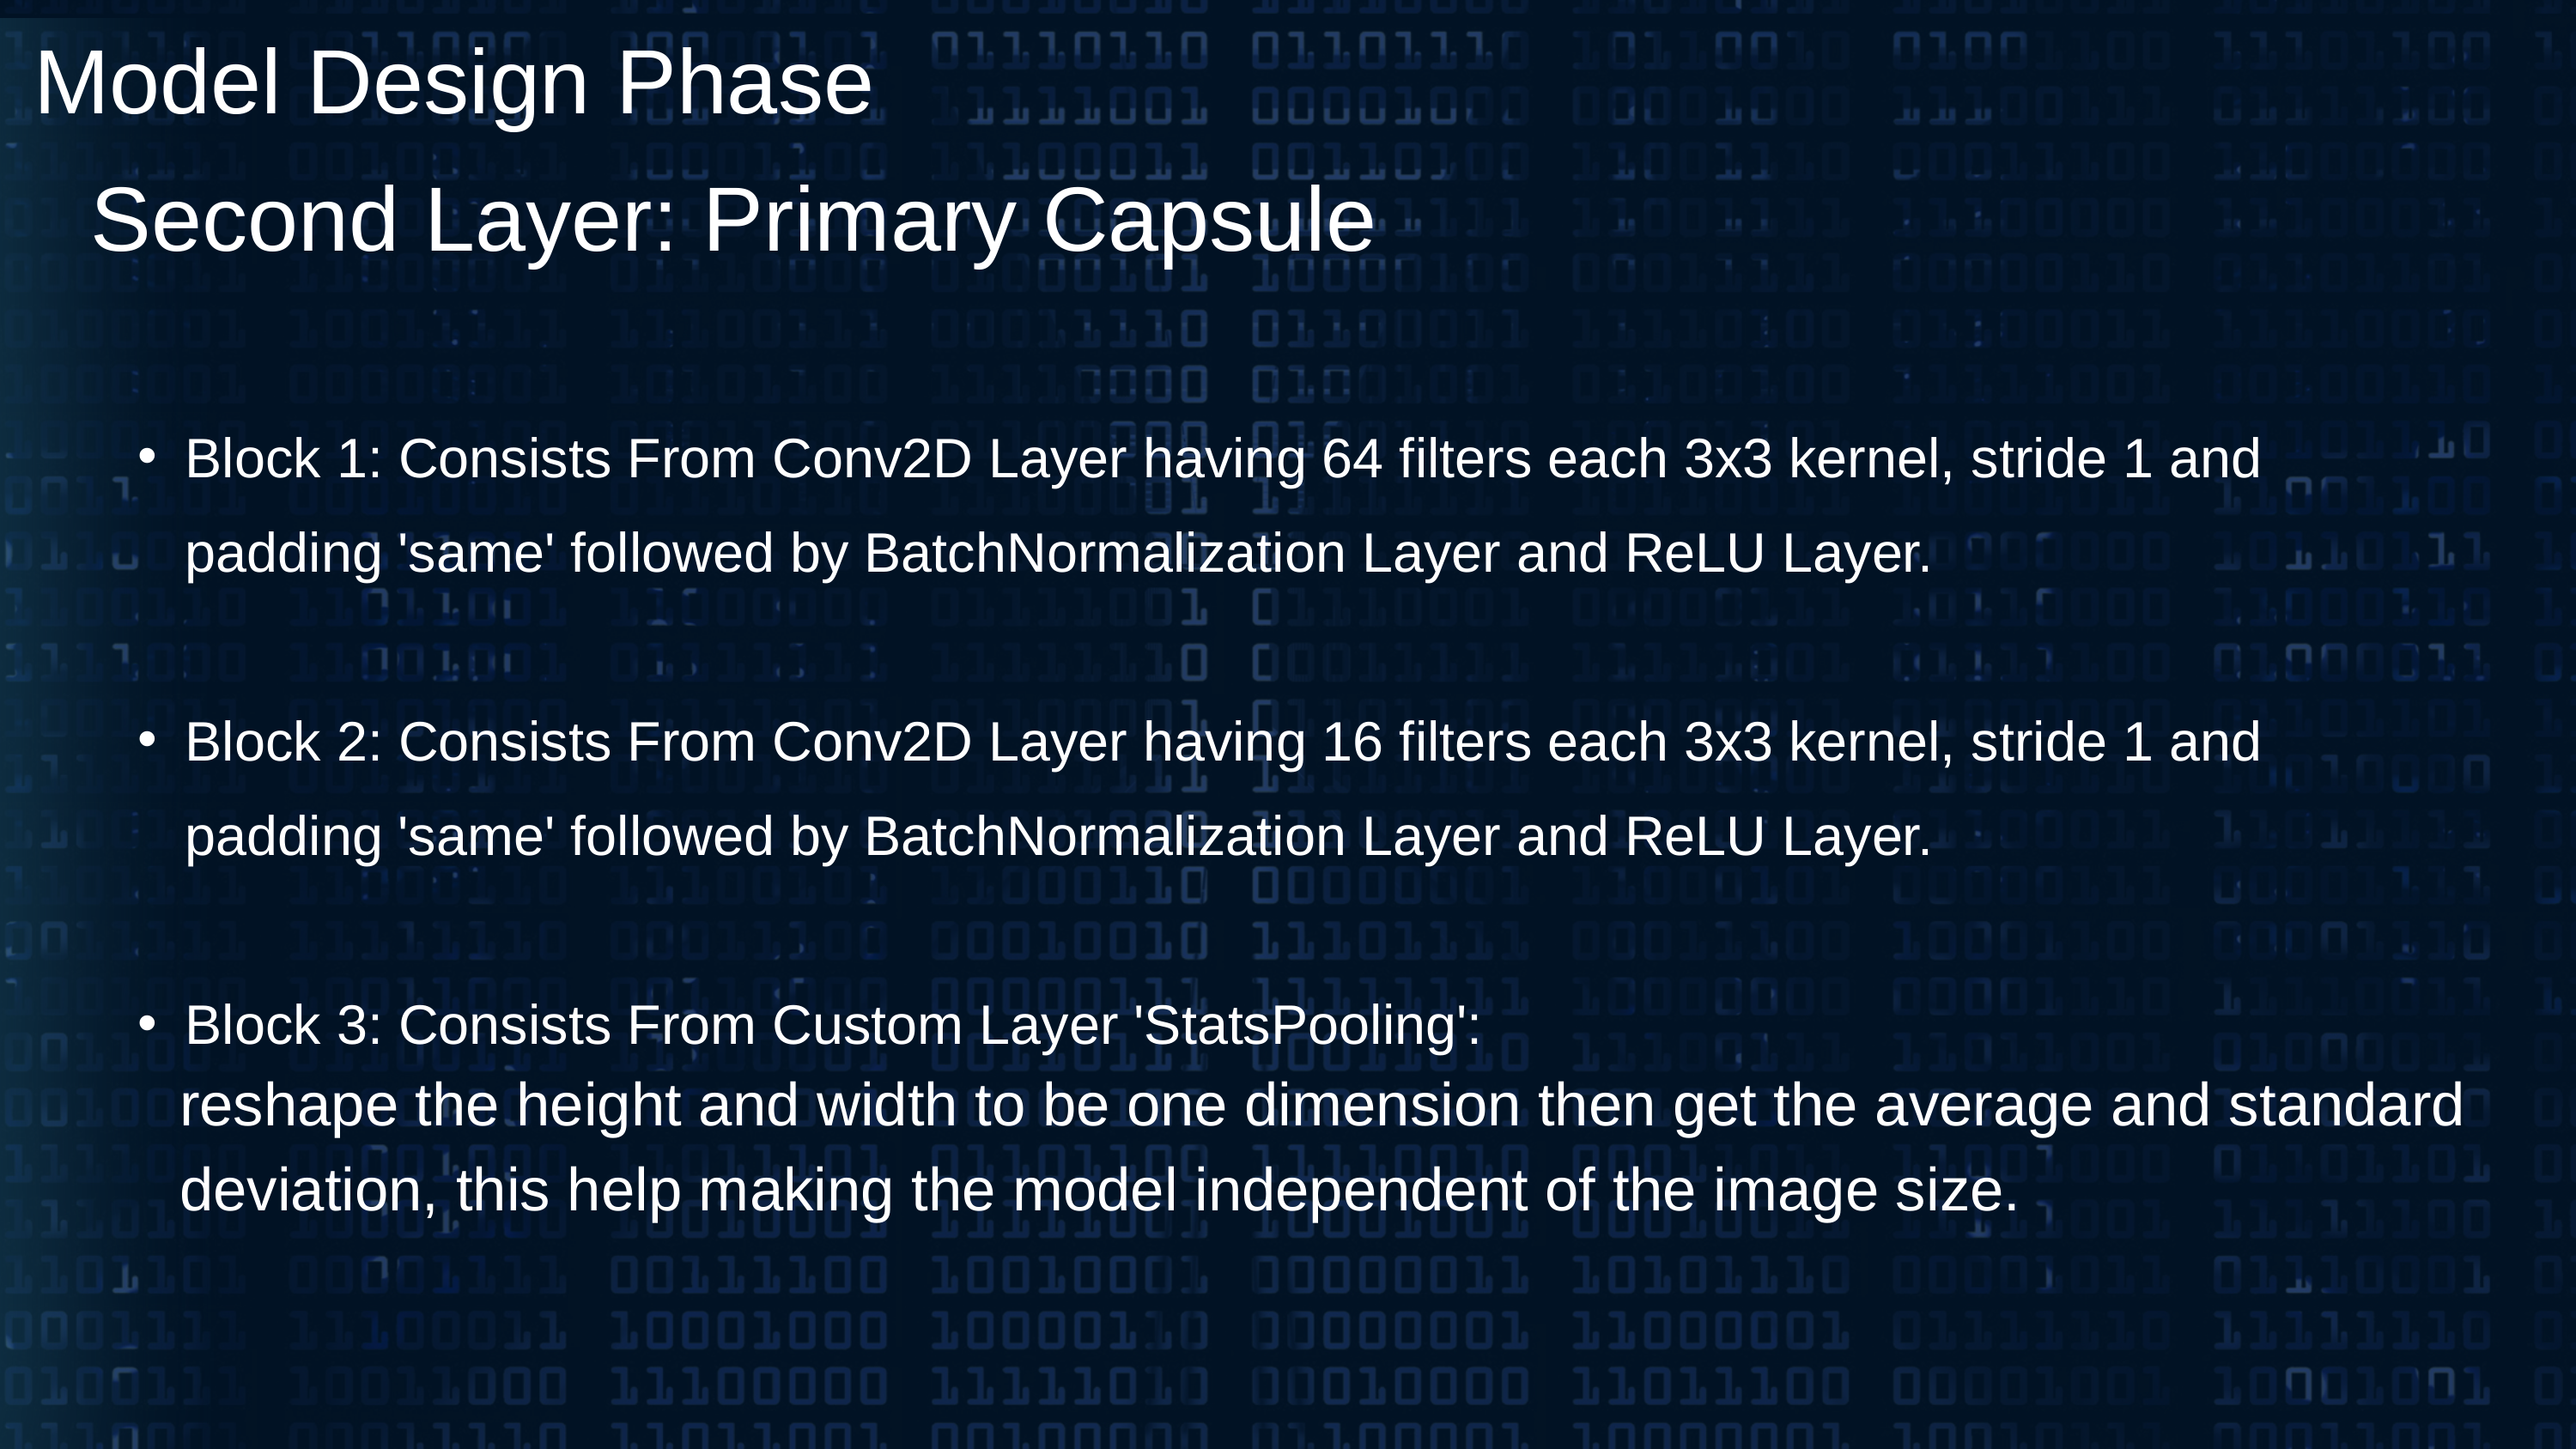

Model Design Phase

Second Layer: Primary Capsule

Block 1: Consists From Conv2D Layer having 64 filters each 3x3 kernel, stride 1 and padding 'same' followed by BatchNormalization Layer and ReLU Layer.

Block 2: Consists From Conv2D Layer having 16 filters each 3x3 kernel, stride 1 and padding 'same' followed by BatchNormalization Layer and ReLU Layer.

Block 3: Consists From Custom Layer 'StatsPooling':

reshape the height and width to be one dimension then get the average and standard deviation, this help making the model independent of the image size.